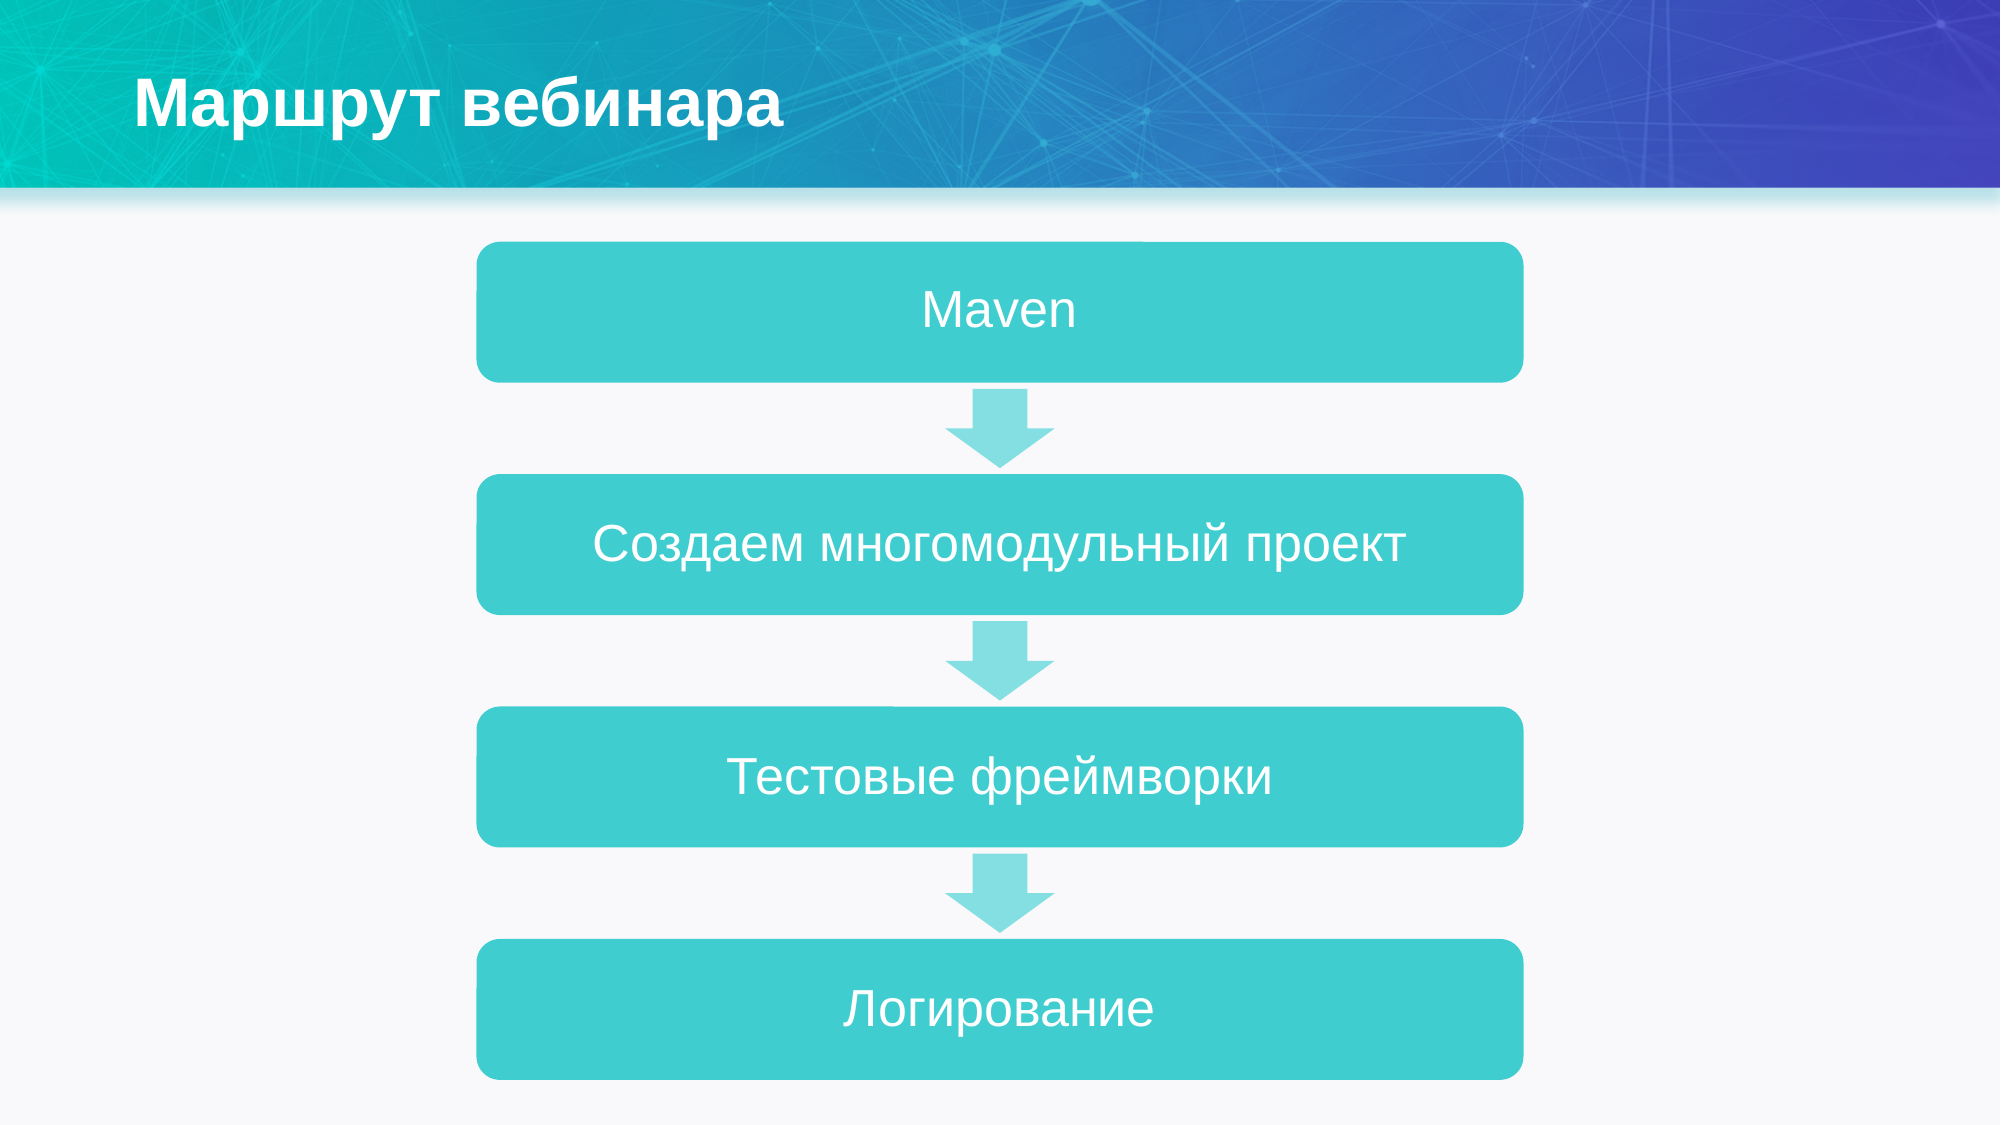

Маршрут вебинара
Maven
Создаем многомодульный проект
Тестовые фреймворки
Логирование